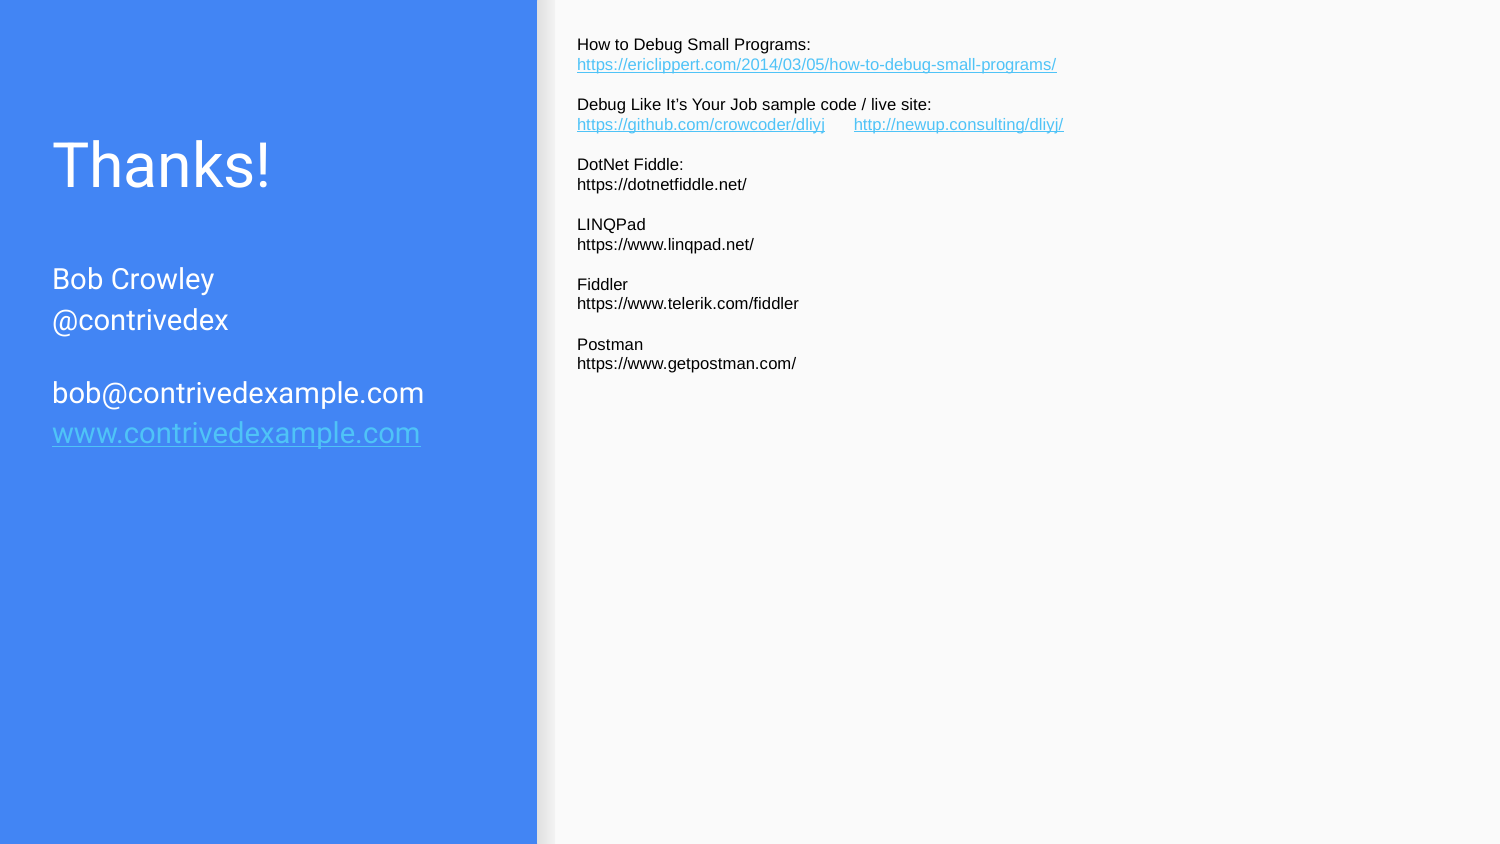

How to Debug Small Programs:
https://ericlippert.com/2014/03/05/how-to-debug-small-programs/

Debug Like It’s Your Job sample code / live site:
https://github.com/crowcoder/dliyj      http://newup.consulting/dliyj/

DotNet Fiddle:
https://dotnetfiddle.net/

LINQPad
https://www.linqpad.net/

Fiddler
https://www.telerik.com/fiddler

Postman
https://www.getpostman.com/
# Thanks!
Bob Crowley
@contrivedex
bob@contrivedexample.com
www.contrivedexample.com